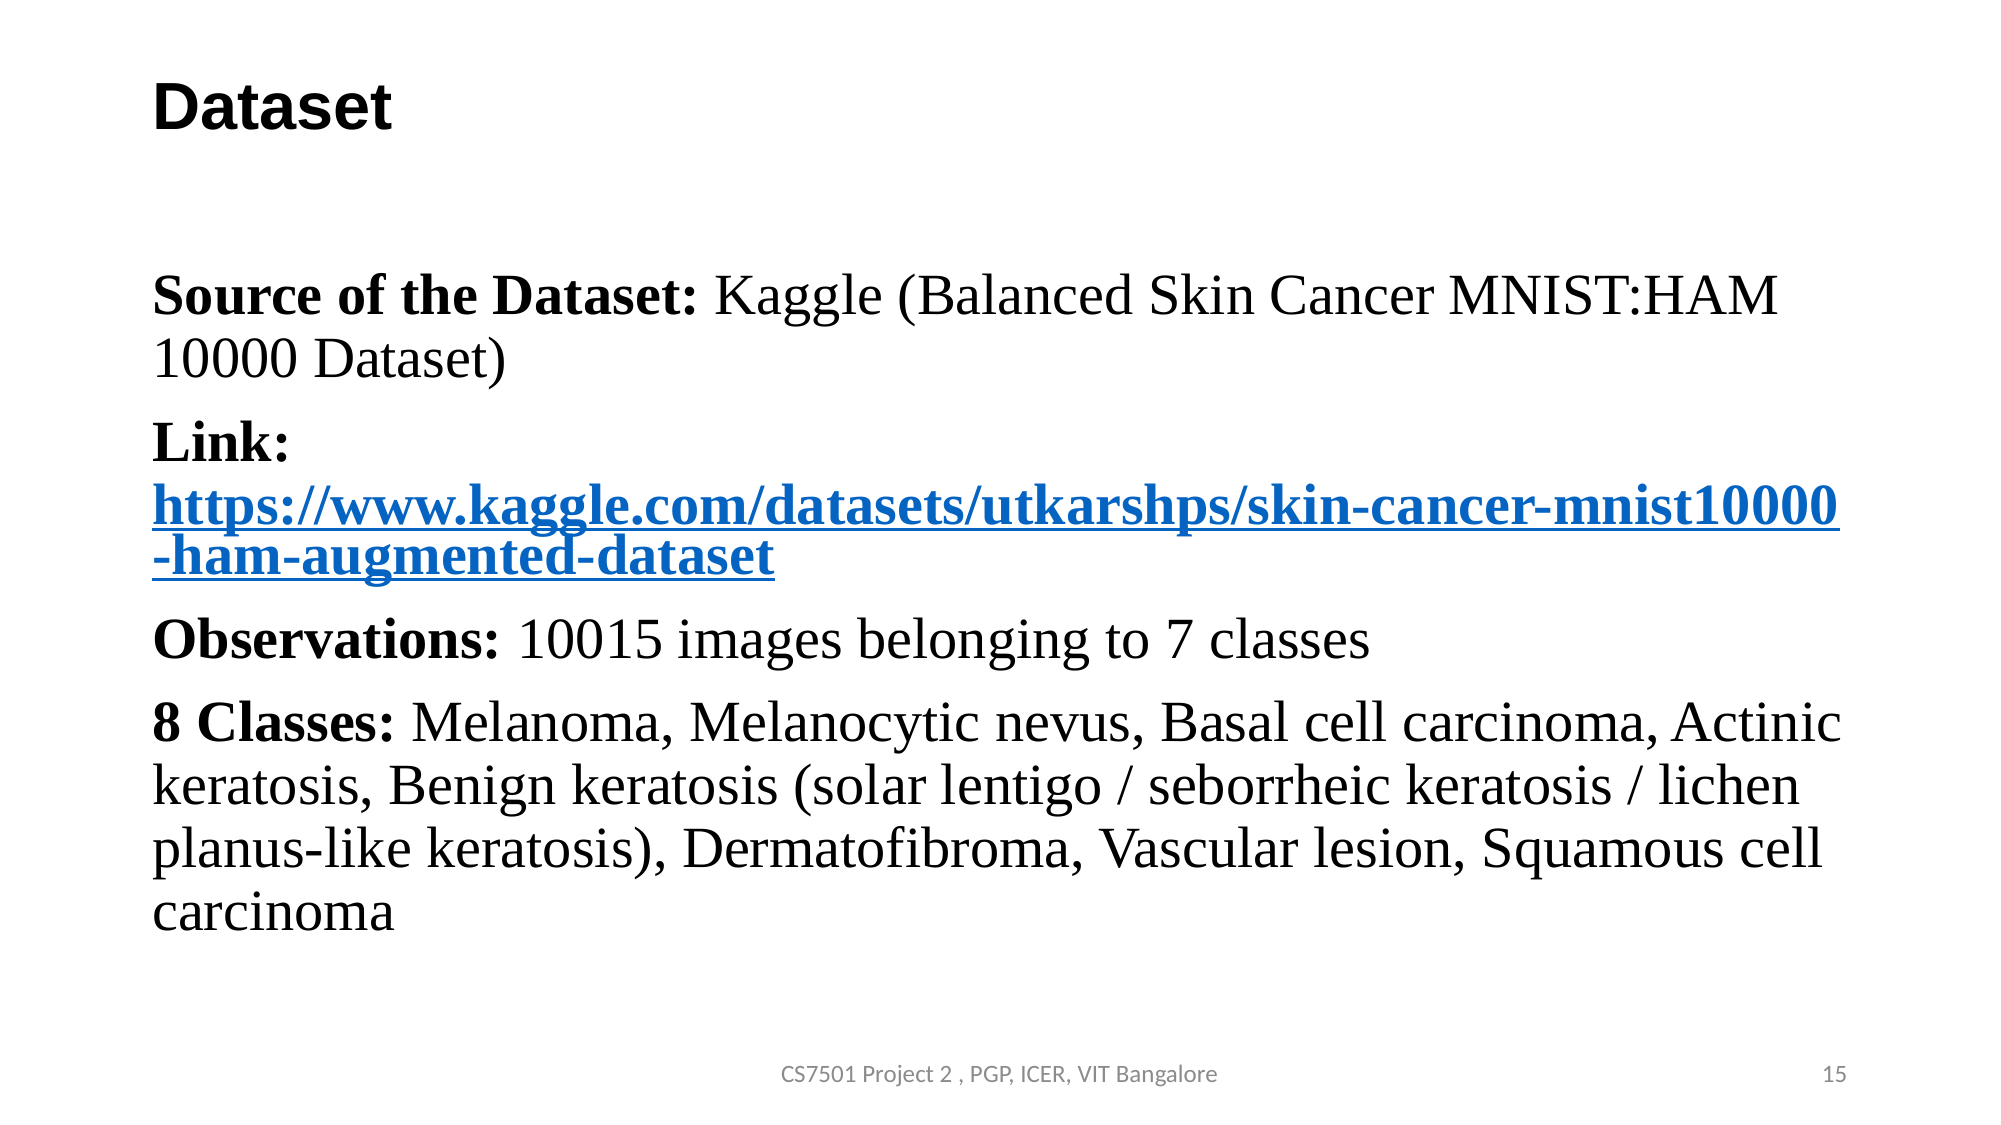

# Dataset
Source of the Dataset: Kaggle (Balanced Skin Cancer MNIST:HAM 10000 Dataset)
Link: https://www.kaggle.com/datasets/utkarshps/skin-cancer-mnist10000-ham-augmented-dataset
Observations: 10015 images belonging to 7 classes
8 Classes: Melanoma, Melanocytic nevus, Basal cell carcinoma, Actinic keratosis, Benign keratosis (solar lentigo / seborrheic keratosis / lichen planus-like keratosis), Dermatofibroma, Vascular lesion, Squamous cell carcinoma
CS7501 Project 2 , PGP, ICER, VIT Bangalore
15